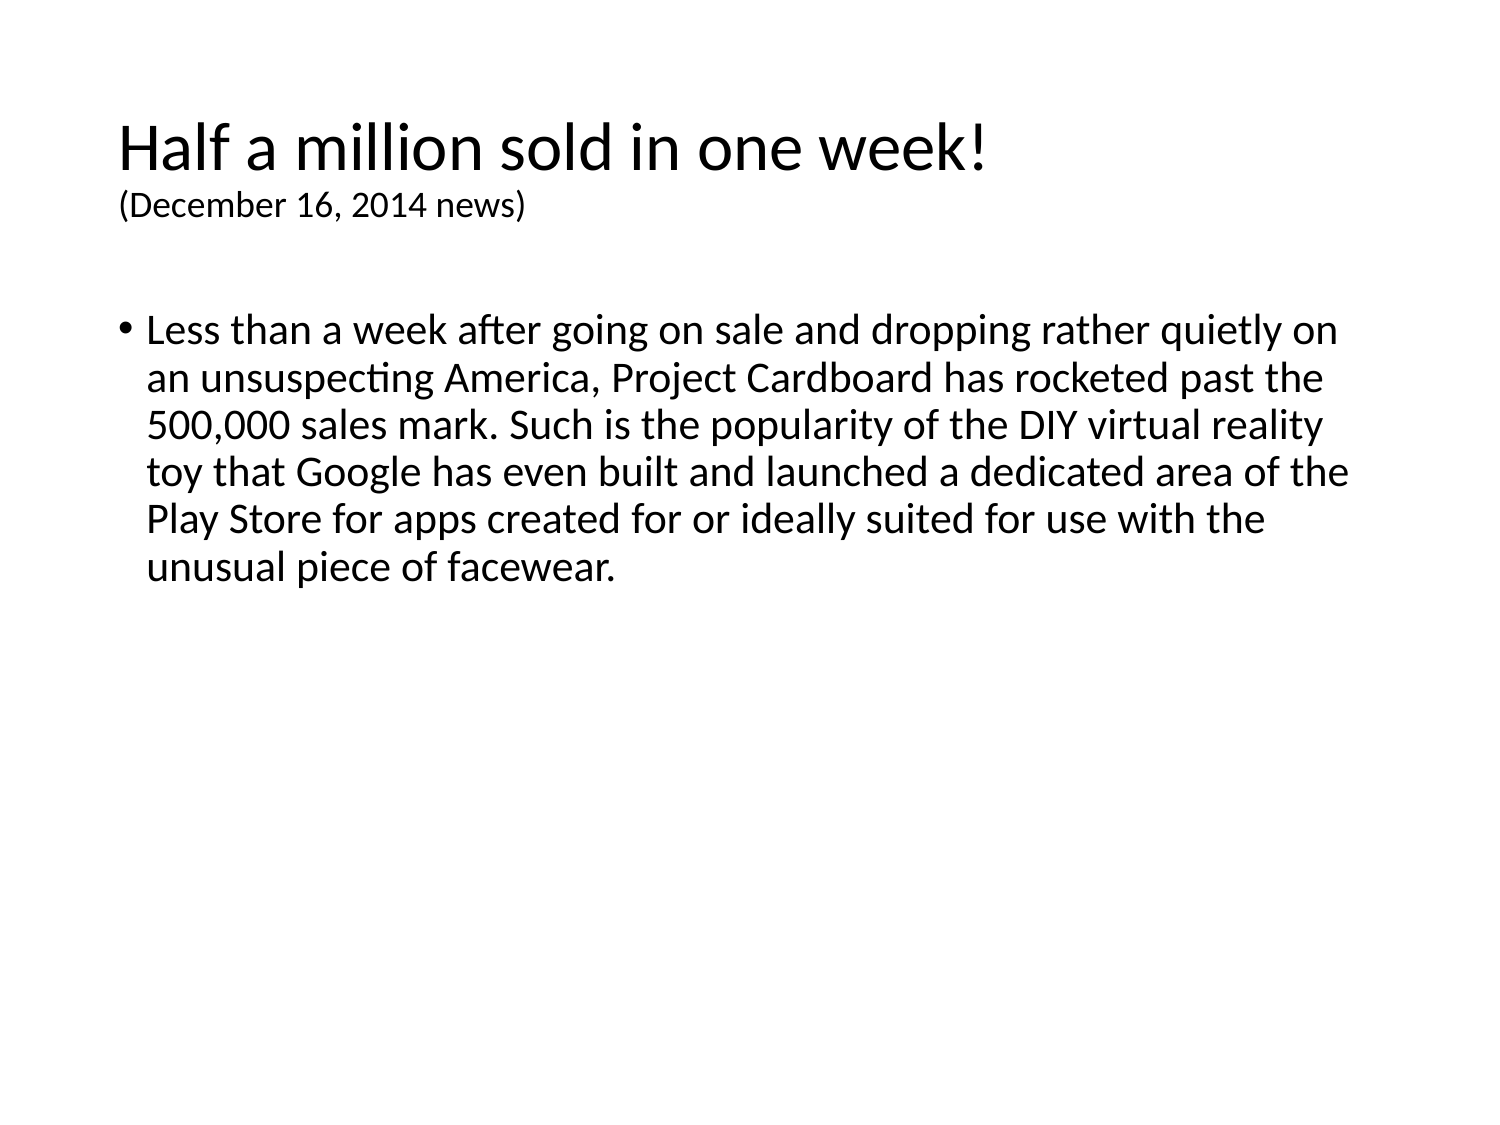

# Half a million sold in one week! (December 16, 2014 news)
Less than a week after going on sale and dropping rather quietly on an unsuspecting America, Project Cardboard has rocketed past the 500,000 sales mark. Such is the popularity of the DIY virtual reality toy that Google has even built and launched a dedicated area of the Play Store for apps created for or ideally suited for use with the unusual piece of facewear.